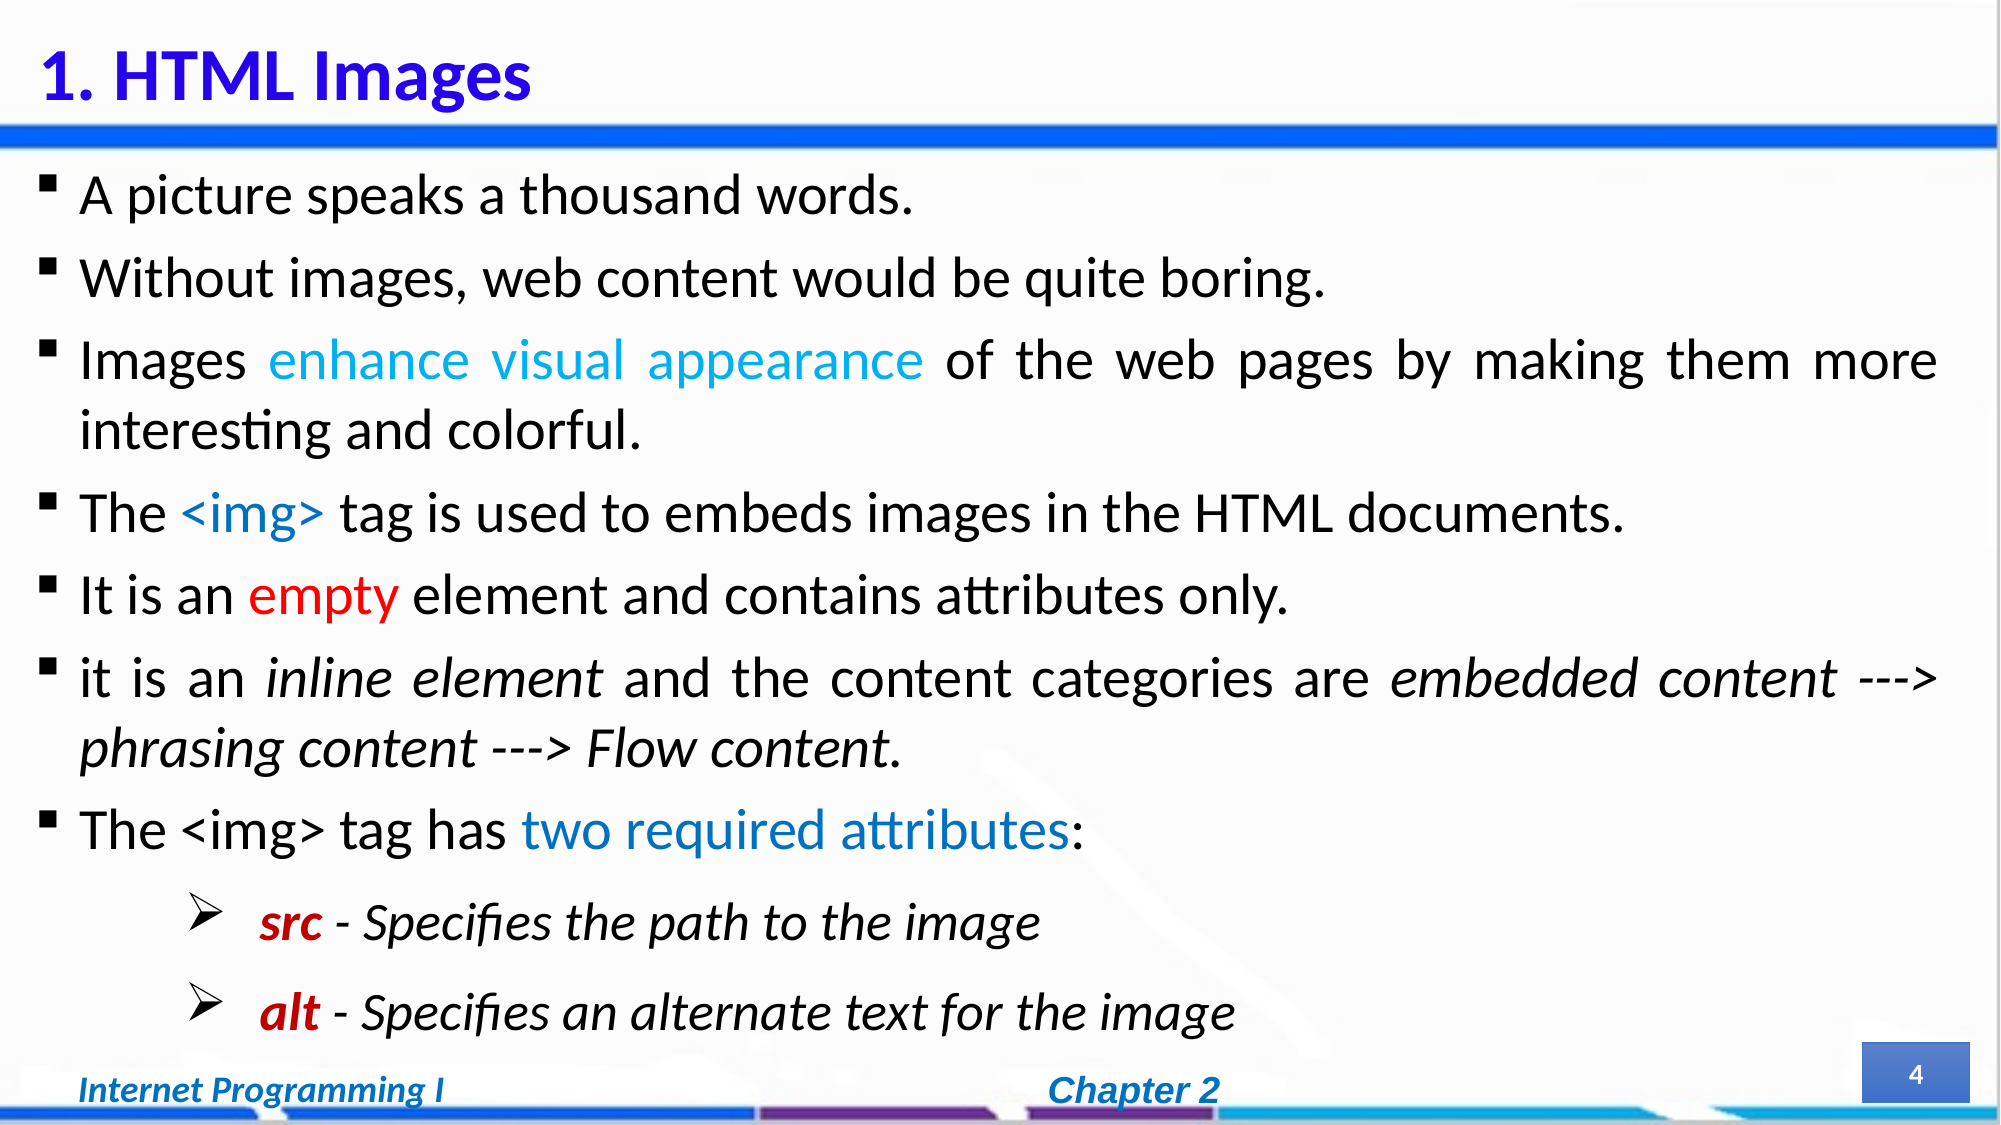

# 1. HTML Images
A picture speaks a thousand words.
Without images, web content would be quite boring.
Images enhance visual appearance of the web pages by making them more interesting and colorful.
The <img> tag is used to embeds images in the HTML documents.
It is an empty element and contains attributes only.
it is an inline element and the content categories are embedded content ---> phrasing content ---> Flow content.
The <img> tag has two required attributes:
src - Specifies the path to the image
alt - Specifies an alternate text for the image

4
Internet Programming I
Chapter 2